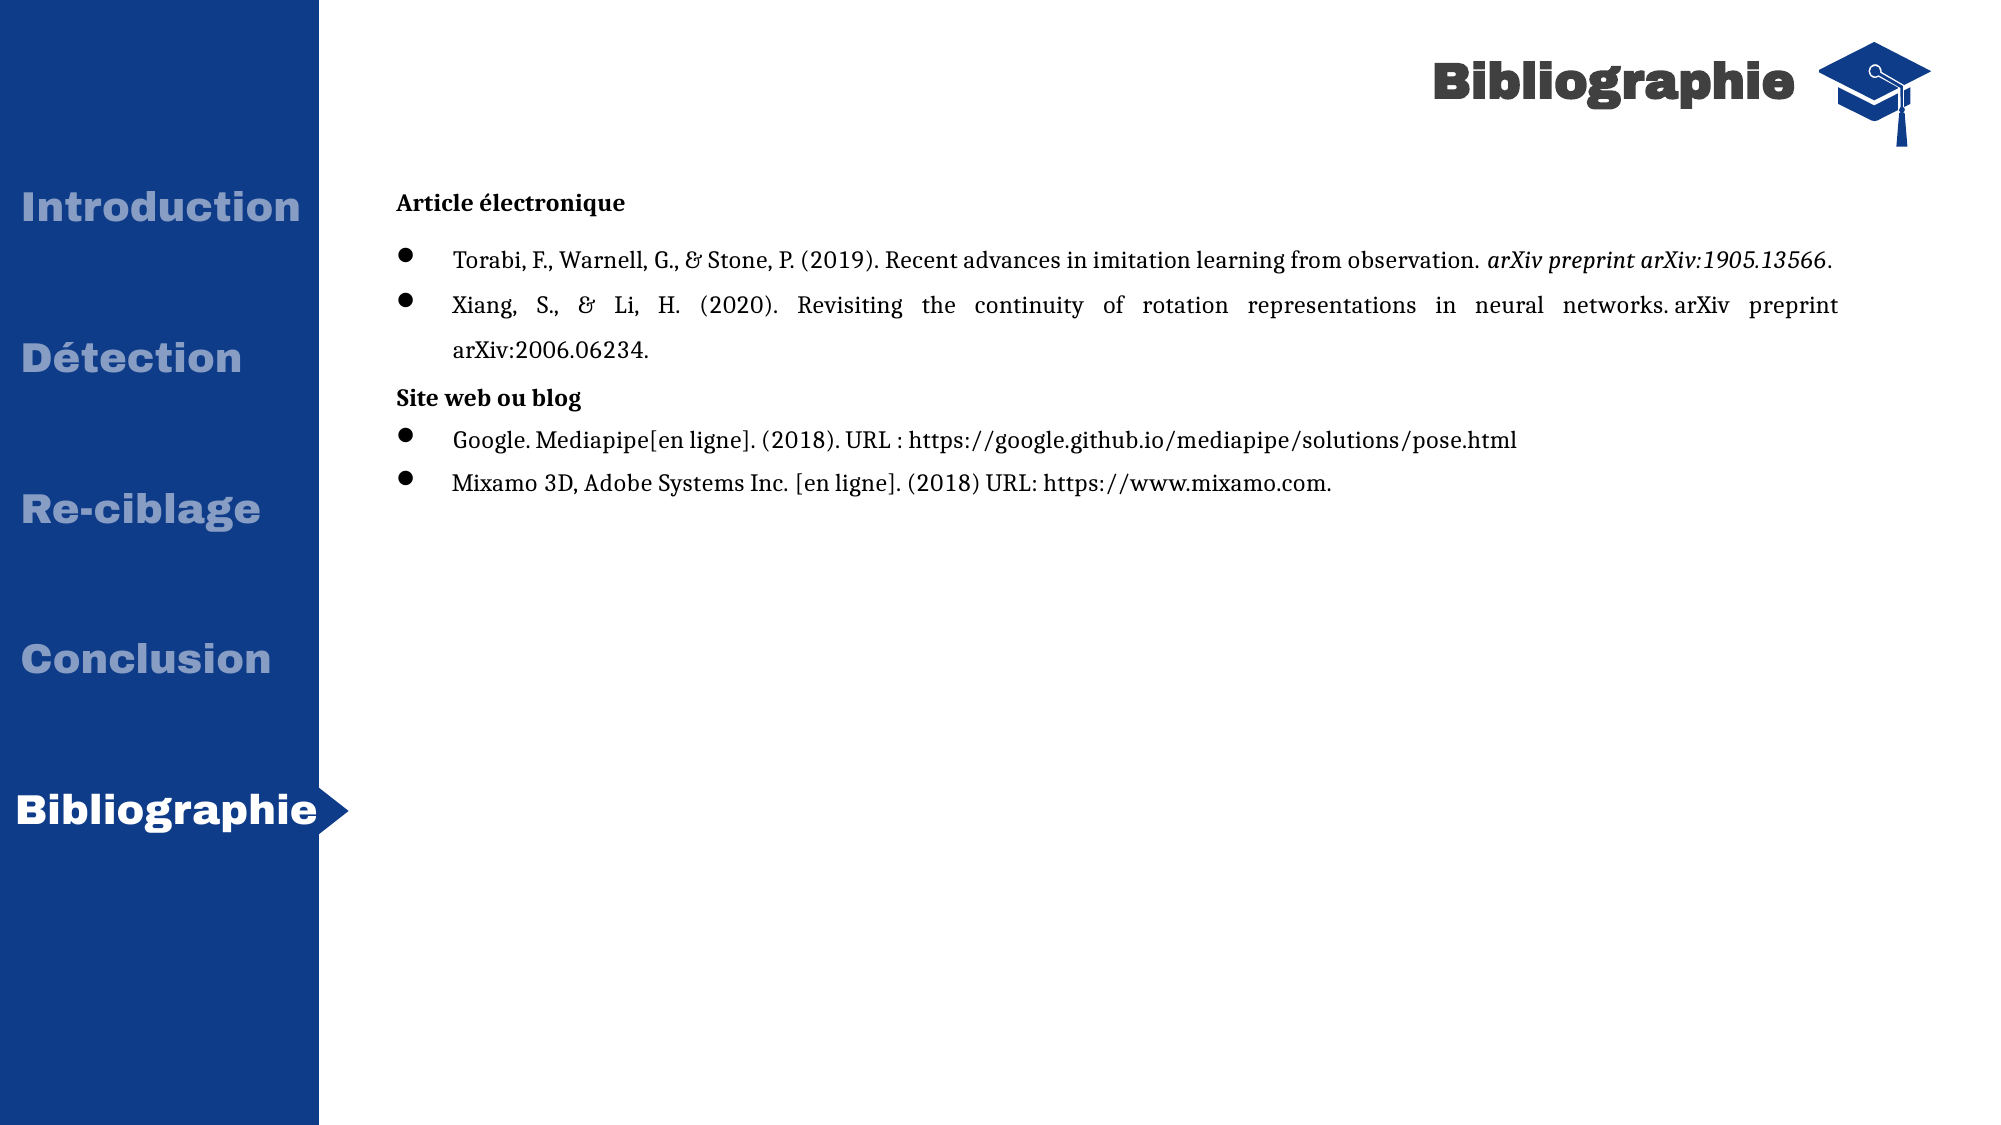

Bibliographie

Introduction
Article électronique
Torabi, F., Warnell, G., & Stone, P. (2019). Recent advances in imitation learning from observation. arXiv preprint arXiv:1905.13566.
Xiang, S., & Li, H. (2020). Revisiting the continuity of rotation representations in neural networks. arXiv preprint arXiv:2006.06234.
Site web ou blog
Google. Mediapipe[en ligne]. (2018). URL : https://google.github.io/mediapipe/solutions/pose.html
Mixamo 3D, Adobe Systems Inc. [en ligne]. (2018) URL: https://www.mixamo.com.
Détection
Re-ciblage
Conclusion
Bibliographie